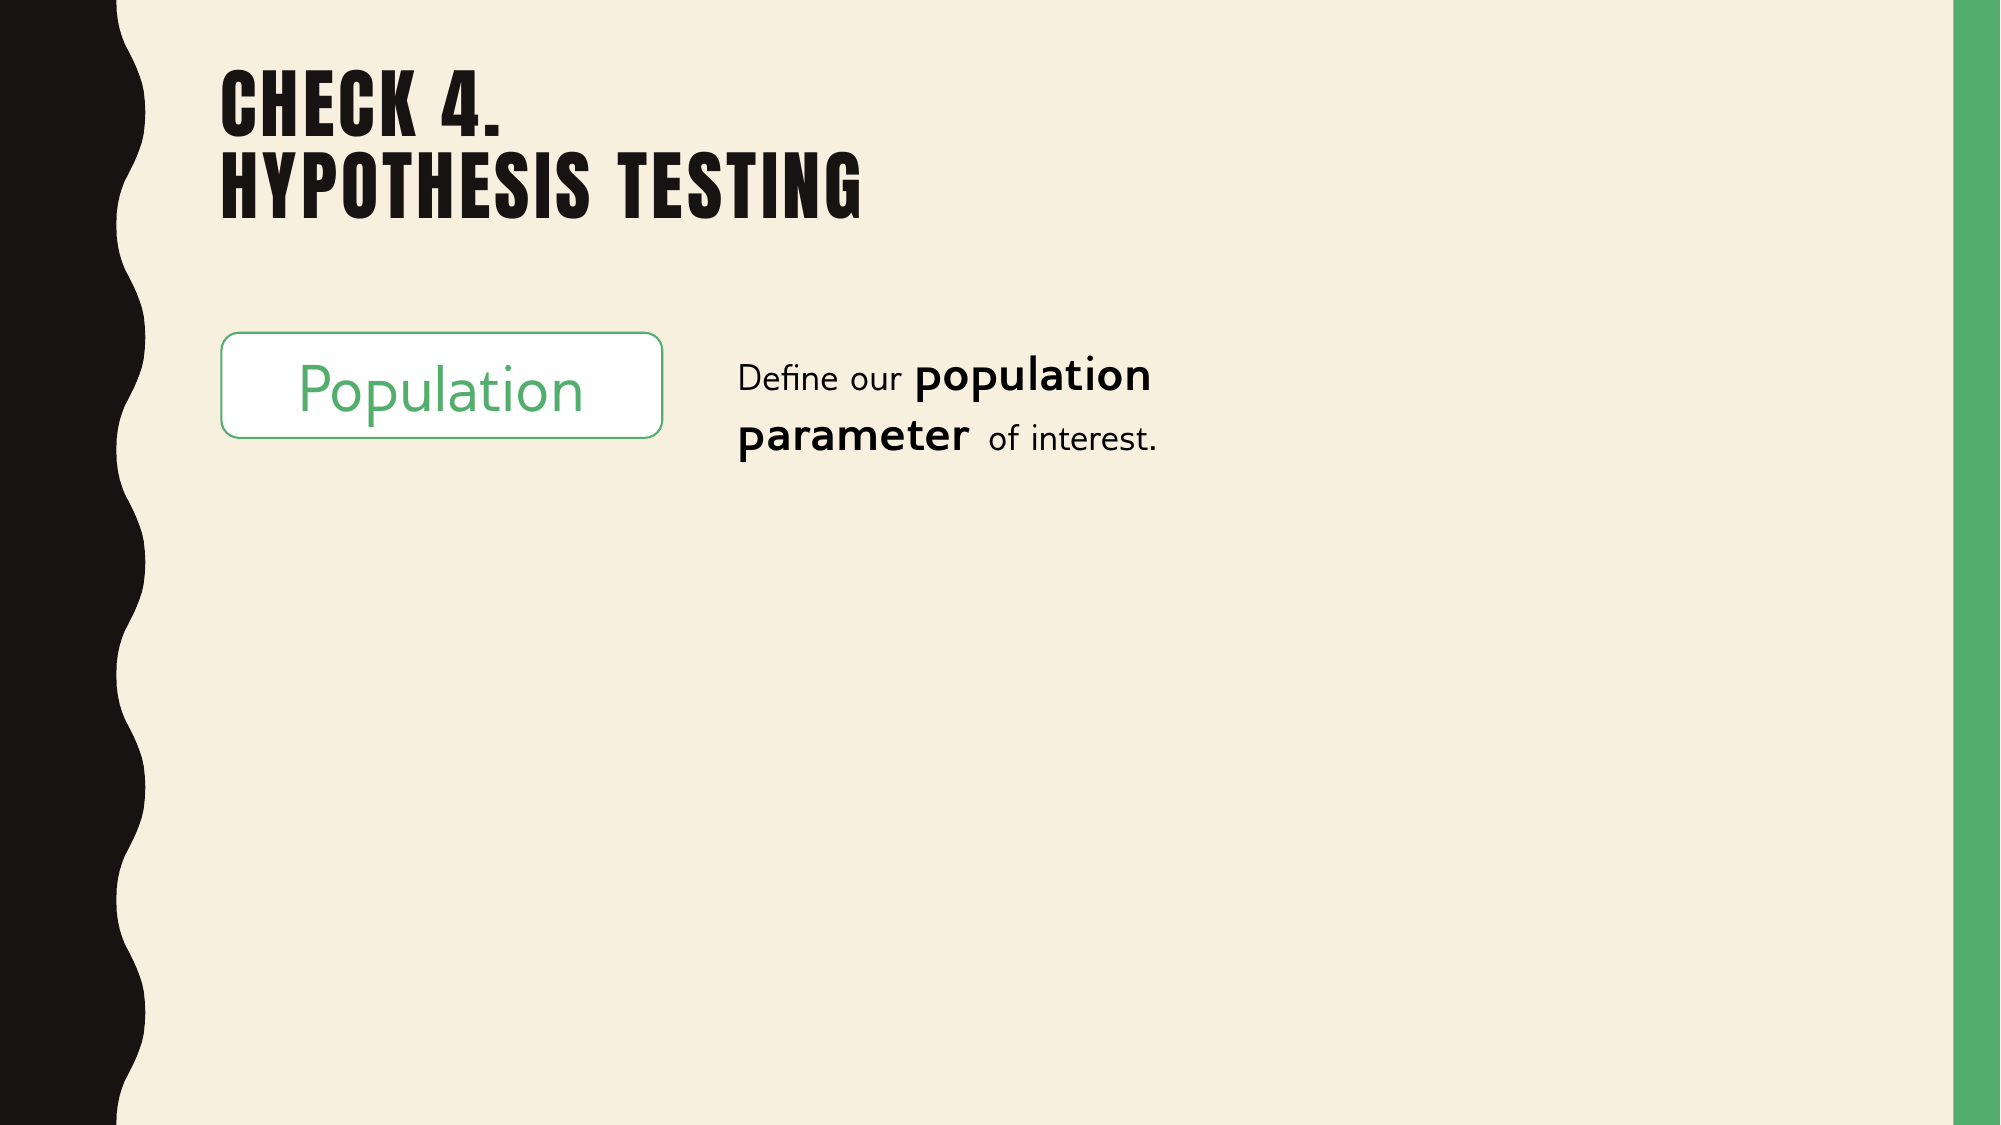

# Check 4. Hypothesis testing
Population
Define our population parameter of interest.